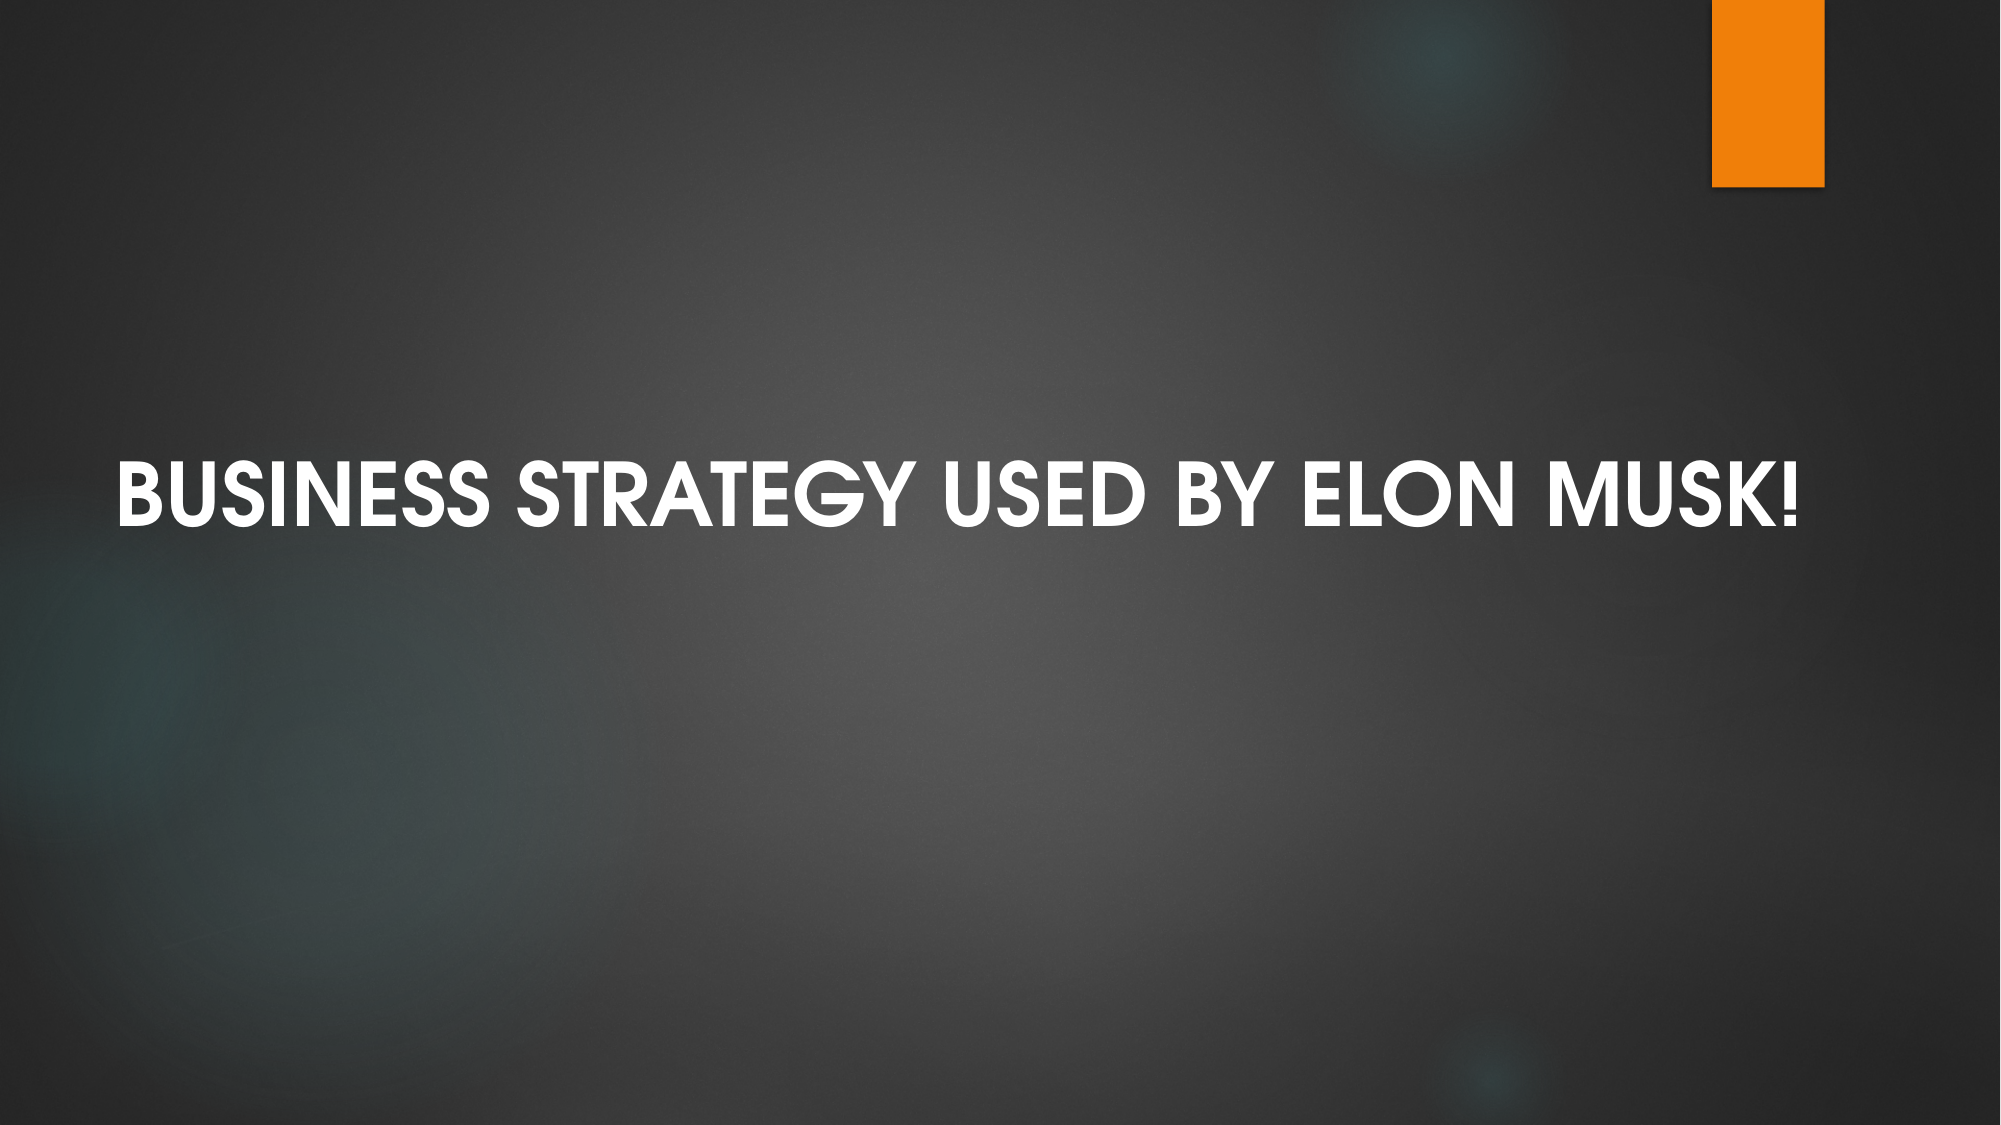

# BUSINESS STRATEGY USED BY ELON MUSK!